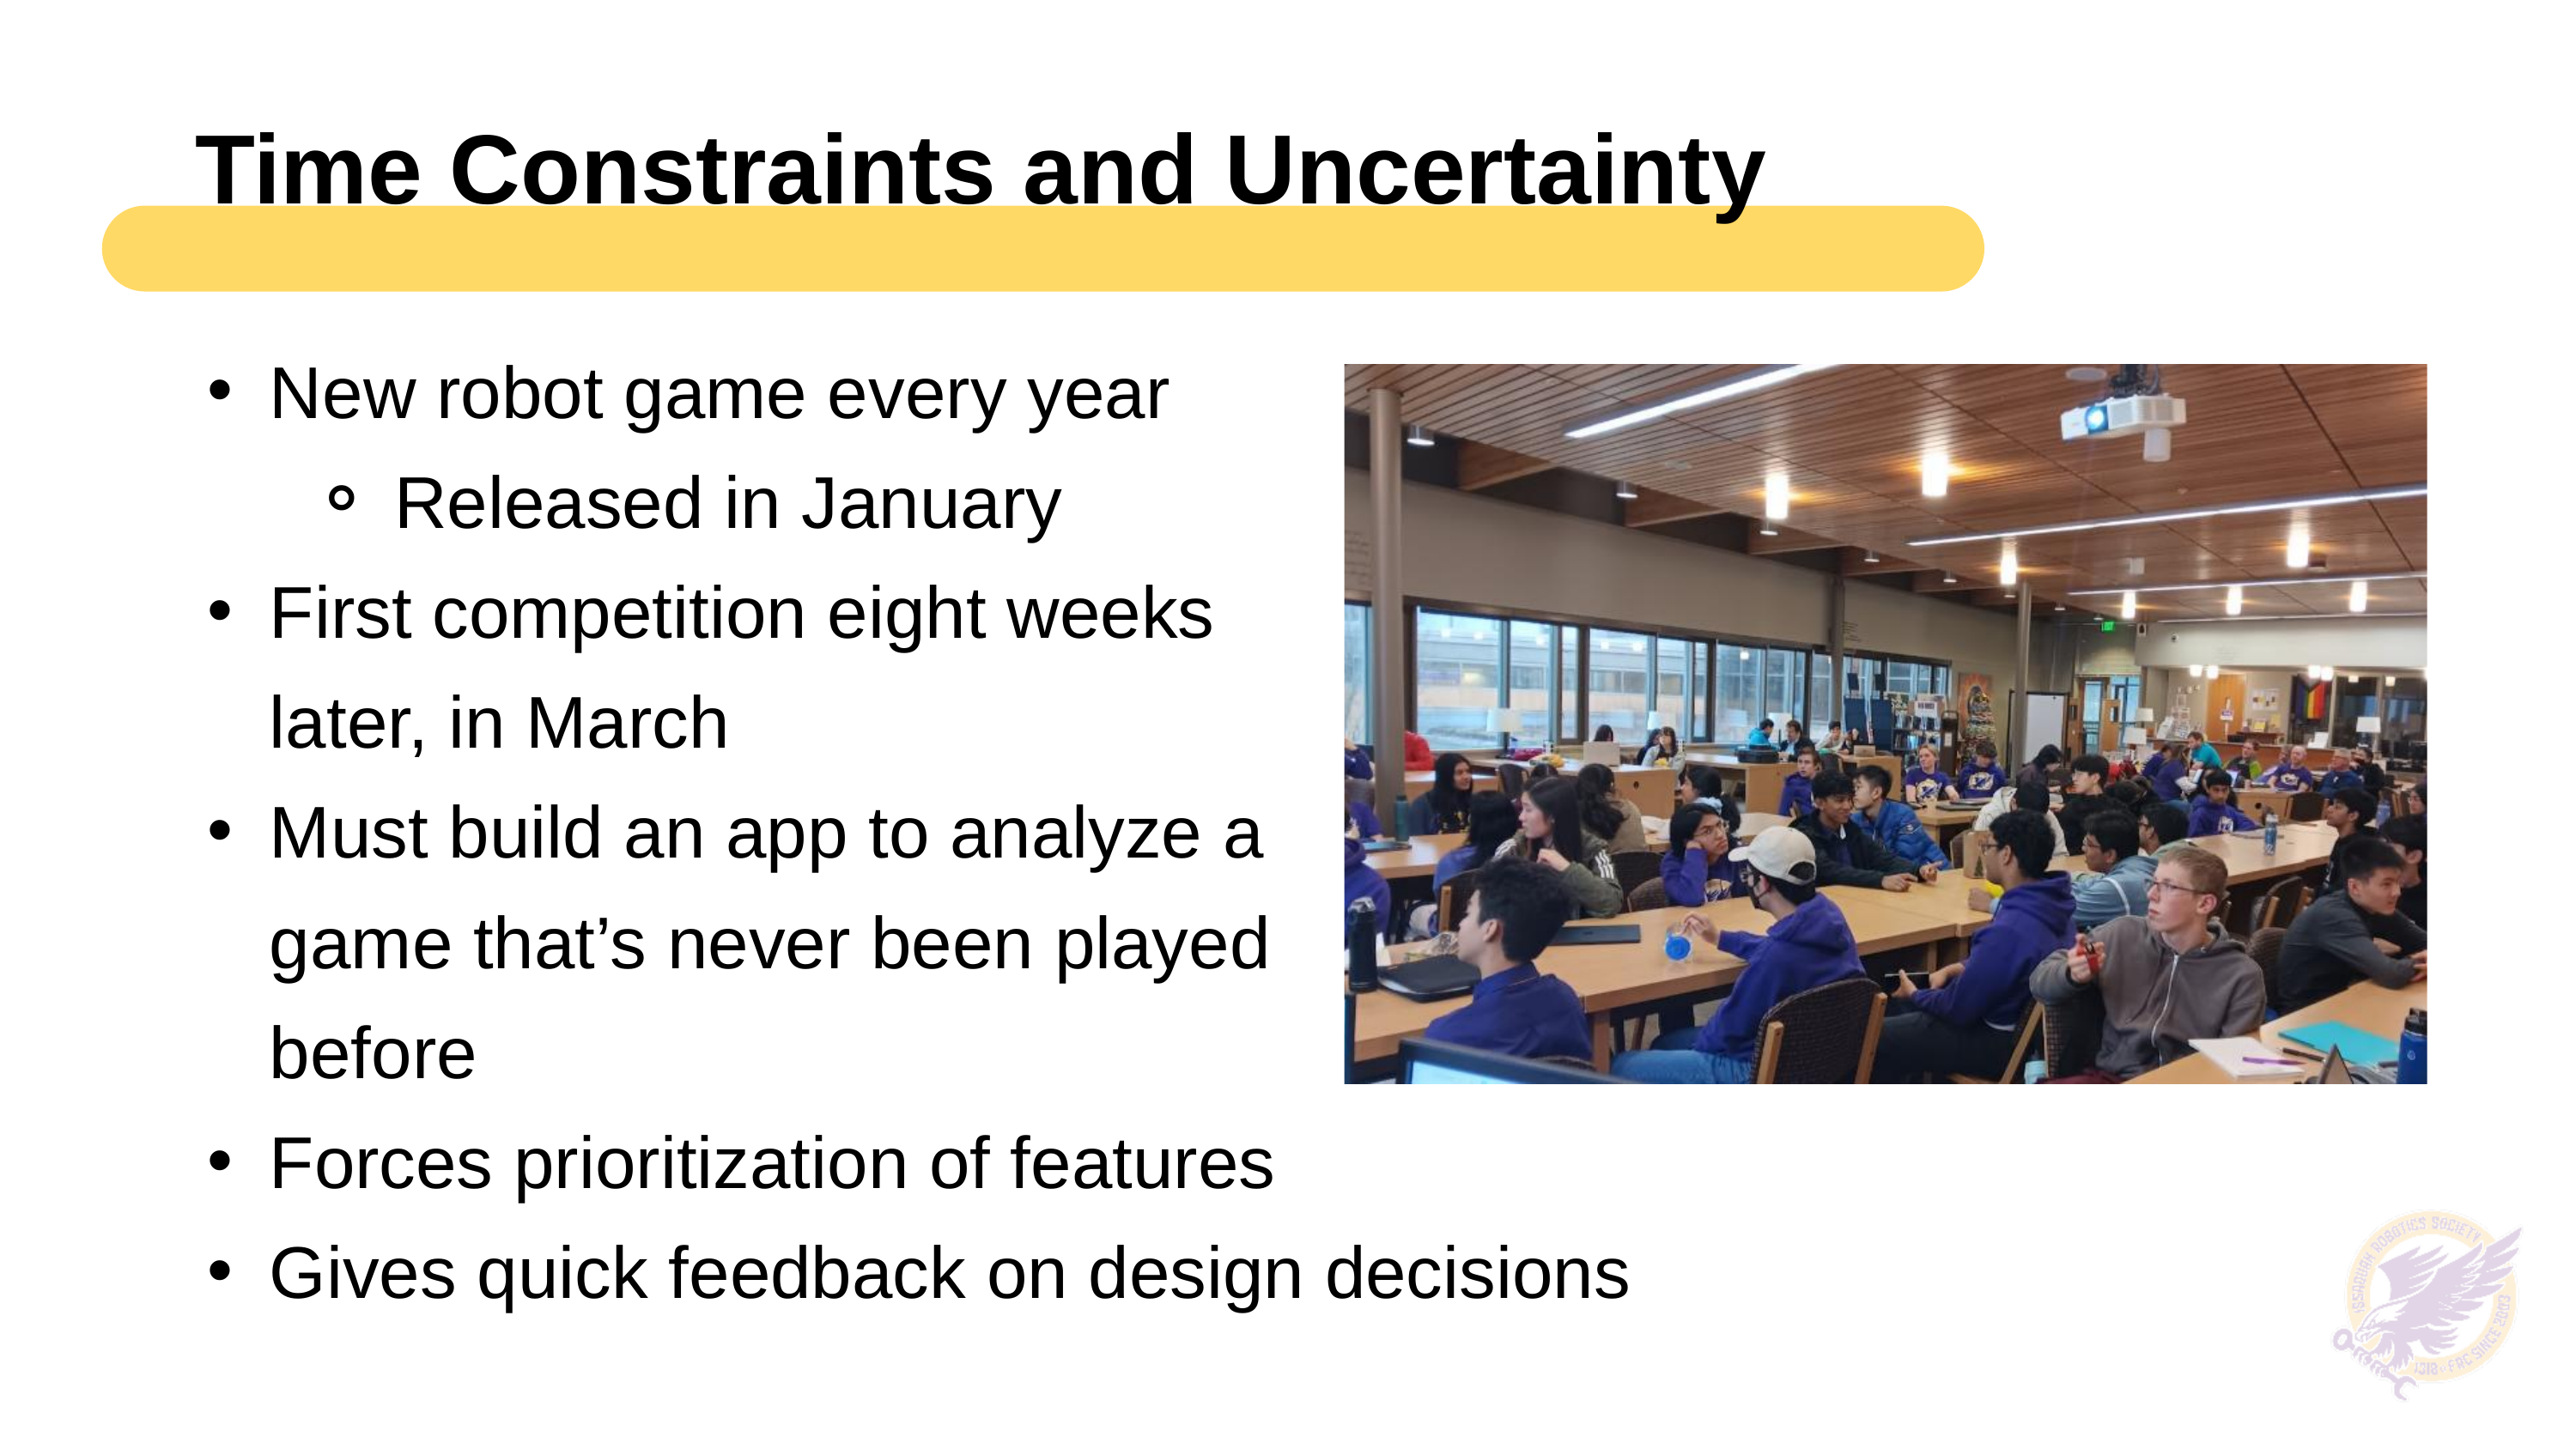

Time Constraints and Uncertainty

Forces prioritization of features
Gives quick feedback on design decisions
New robot game every year
Released in January
First competition eight weeks later, in March
Must build an app to analyze a game that’s never been played before